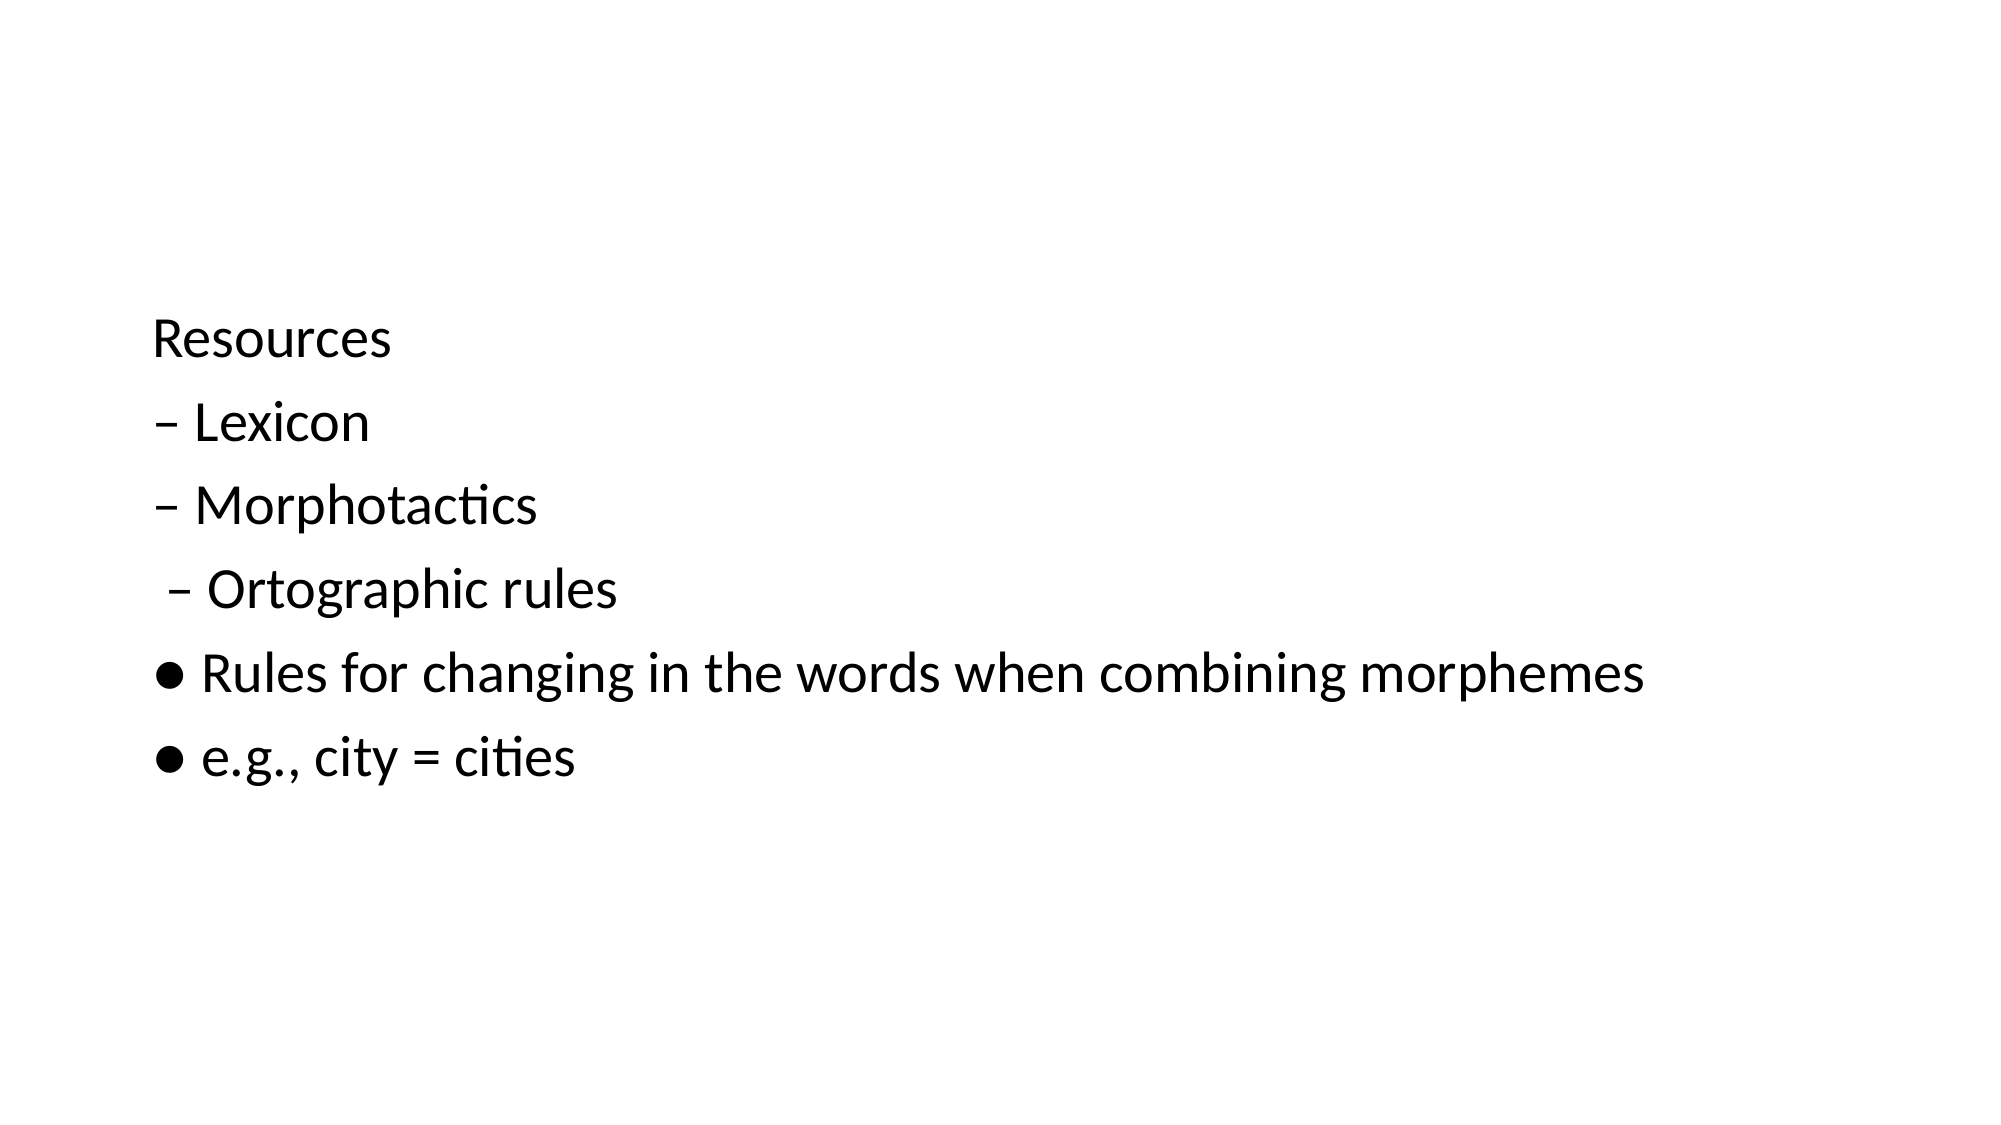

#
Resources
– Lexicon
– Morphotactics
 – Ortographic rules
● Rules for changing in the words when combining morphemes
● e.g., city = cities